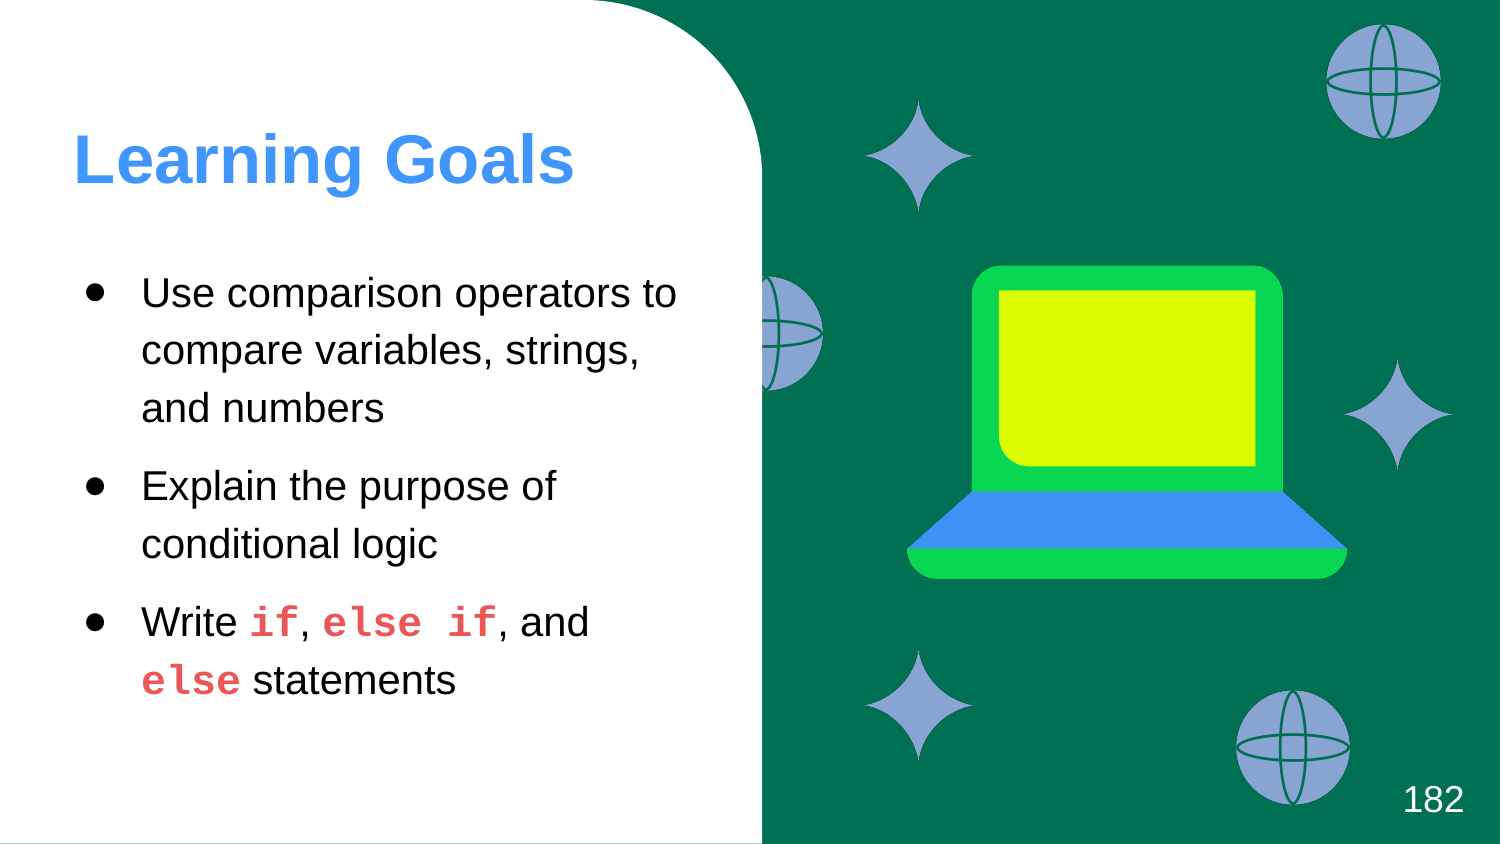

Use comparison operators to compare variables, strings, and numbers
Explain the purpose of conditional logic
Write if, else if, and else statements